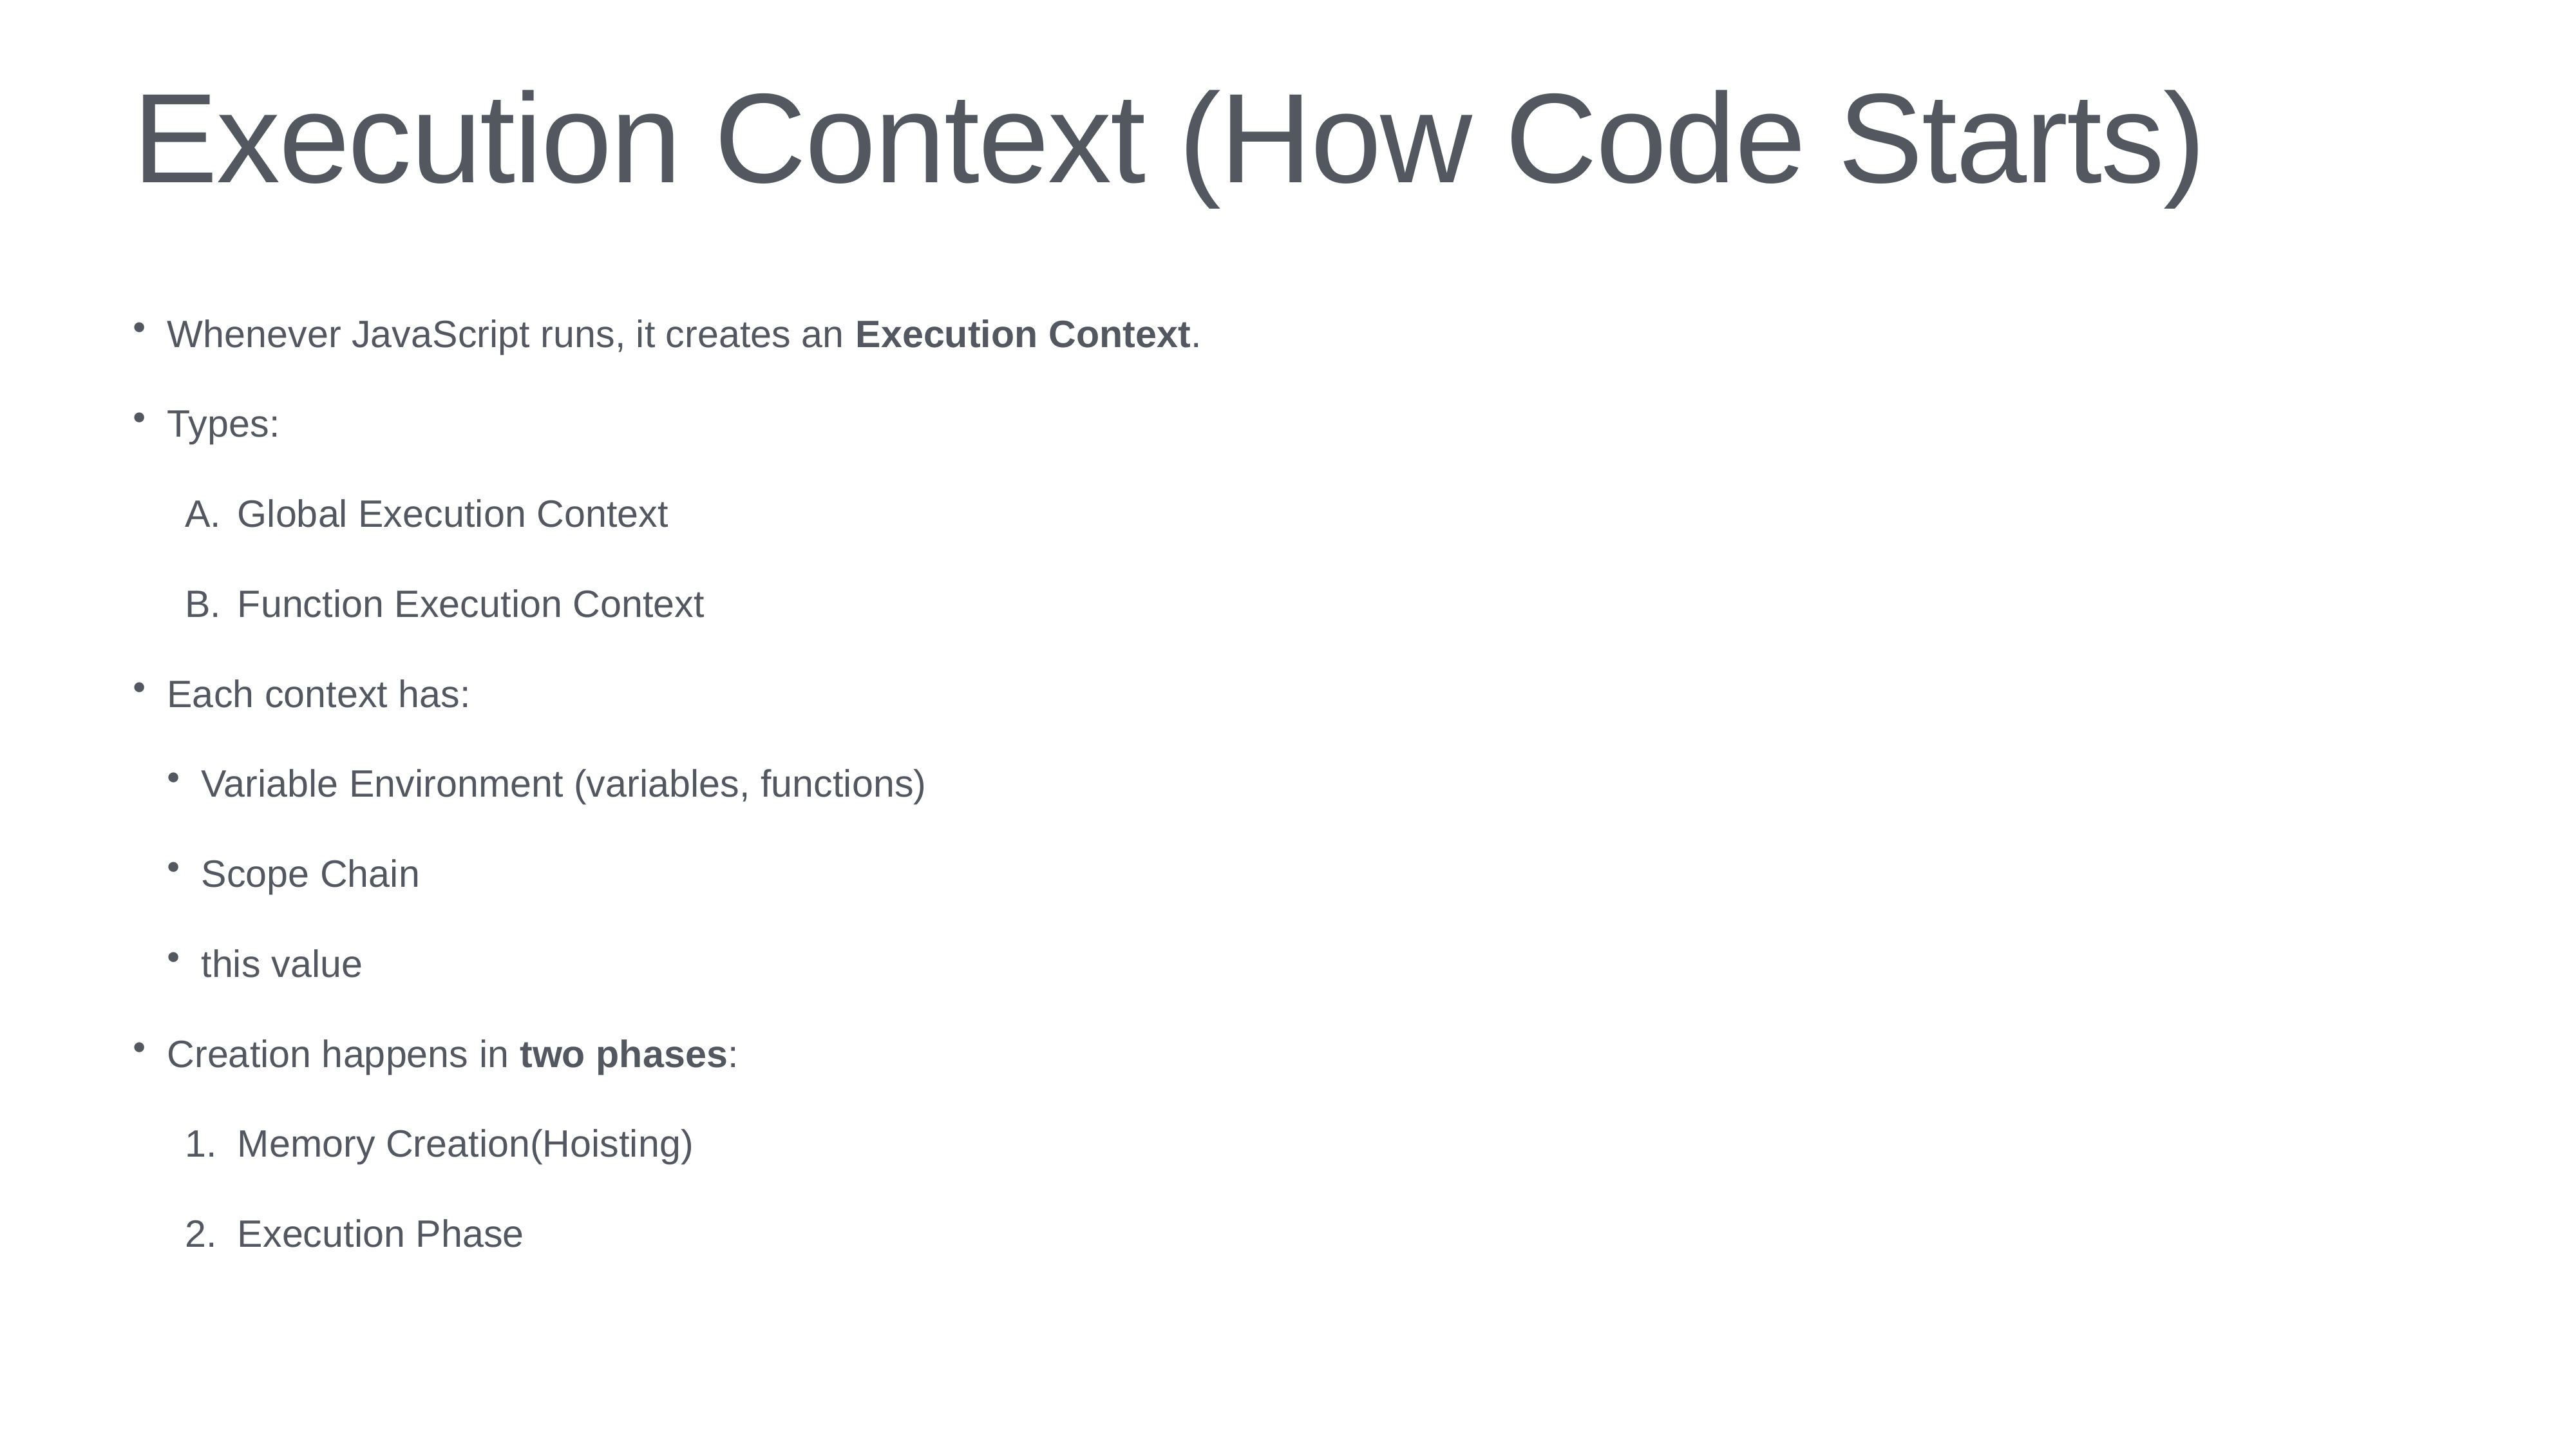

# Execution Context (How Code Starts)
Whenever JavaScript runs, it creates an Execution Context.
Types:
Global Execution Context
Function Execution Context
Each context has:
Variable Environment (variables, functions)
Scope Chain
this value
Creation happens in two phases:
Memory Creation(Hoisting)
Execution Phase